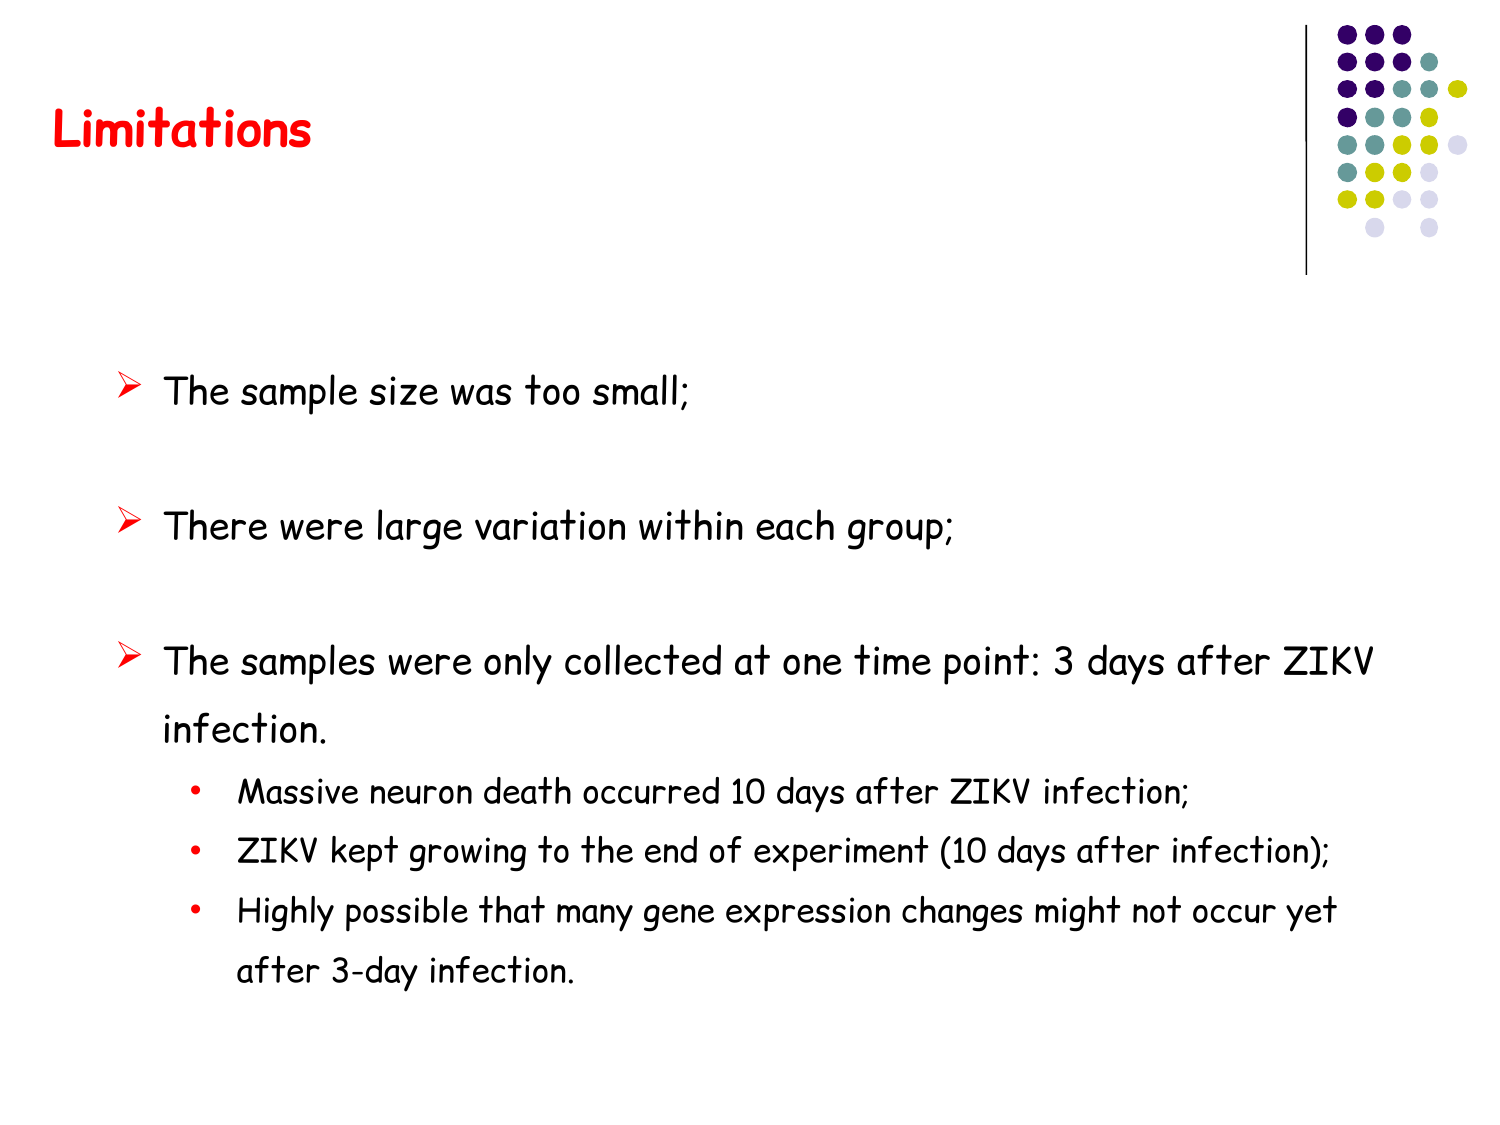

Limitations
The sample size was too small;

There were large variation within each group;

The samples were only collected at one time point: 3 days after ZIKV infection.
Massive neuron death occurred 10 days after ZIKV infection;
ZIKV kept growing to the end of experiment (10 days after infection);
Highly possible that many gene expression changes might not occur yet  after 3-day infection.